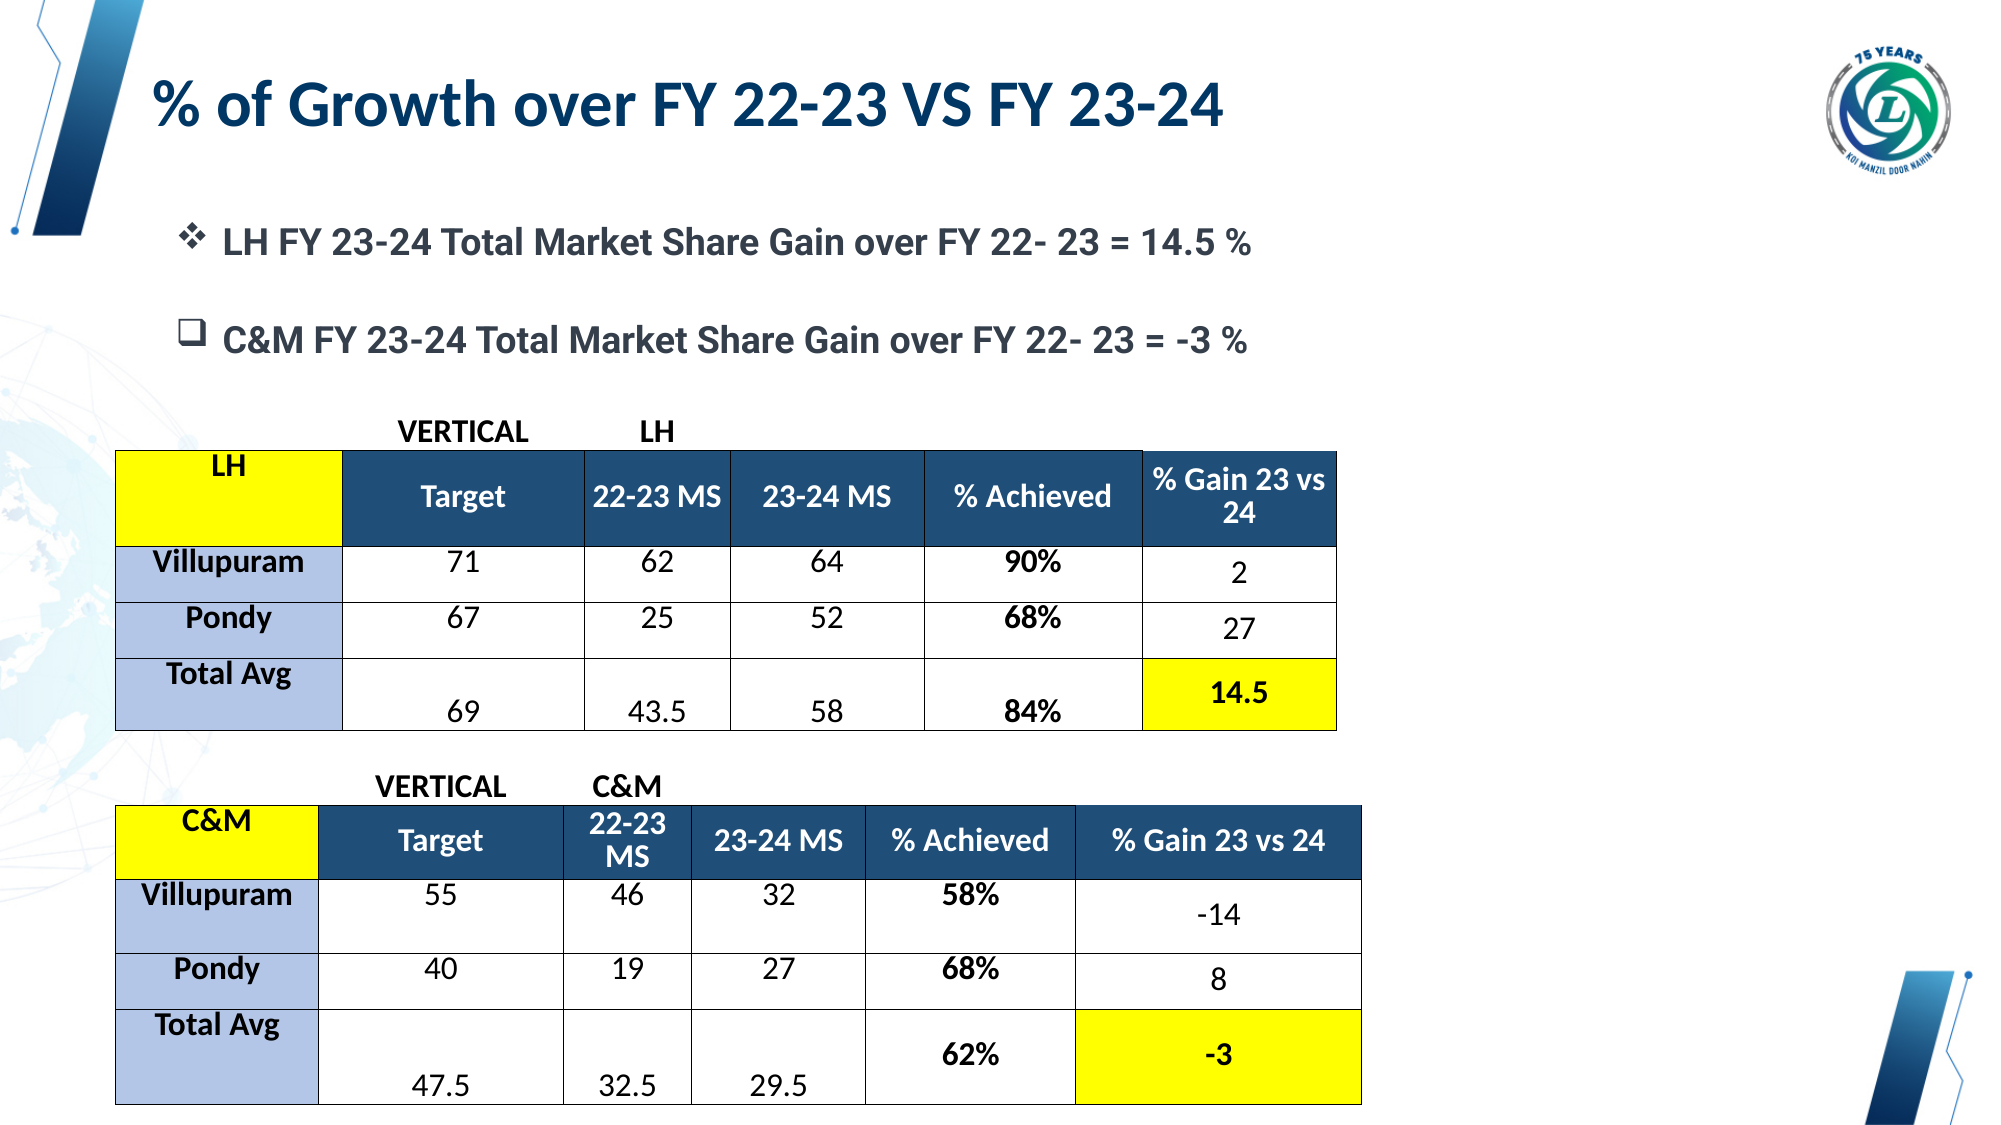

# % of Growth over FY 22-23 VS FY 23-24
LH FY 23-24 Total Market Share Gain over FY 22- 23 = 14.5 %
C&M FY 23-24 Total Market Share Gain over FY 22- 23 = -3 %
|  | VERTICAL | LH |  |  |  |
| --- | --- | --- | --- | --- | --- |
| LH | Target | 22-23 MS | 23-24 MS | % Achieved | % Gain 23 vs 24 |
| Villupuram | 71 | 62 | 64 | 90% | 2 |
| Pondy | 67 | 25 | 52 | 68% | 27 |
| Total Avg | 69 | 43.5 | 58 | 84% | 14.5 |
|  | VERTICAL | C&M |  |  |  |
| --- | --- | --- | --- | --- | --- |
| C&M | Target | 22-23 MS | 23-24 MS | % Achieved | % Gain 23 vs 24 |
| Villupuram | 55 | 46 | 32 | 58% | -14 |
| Pondy | 40 | 19 | 27 | 68% | 8 |
| Total Avg | 47.5 | 32.5 | 29.5 | 62% | -3 |